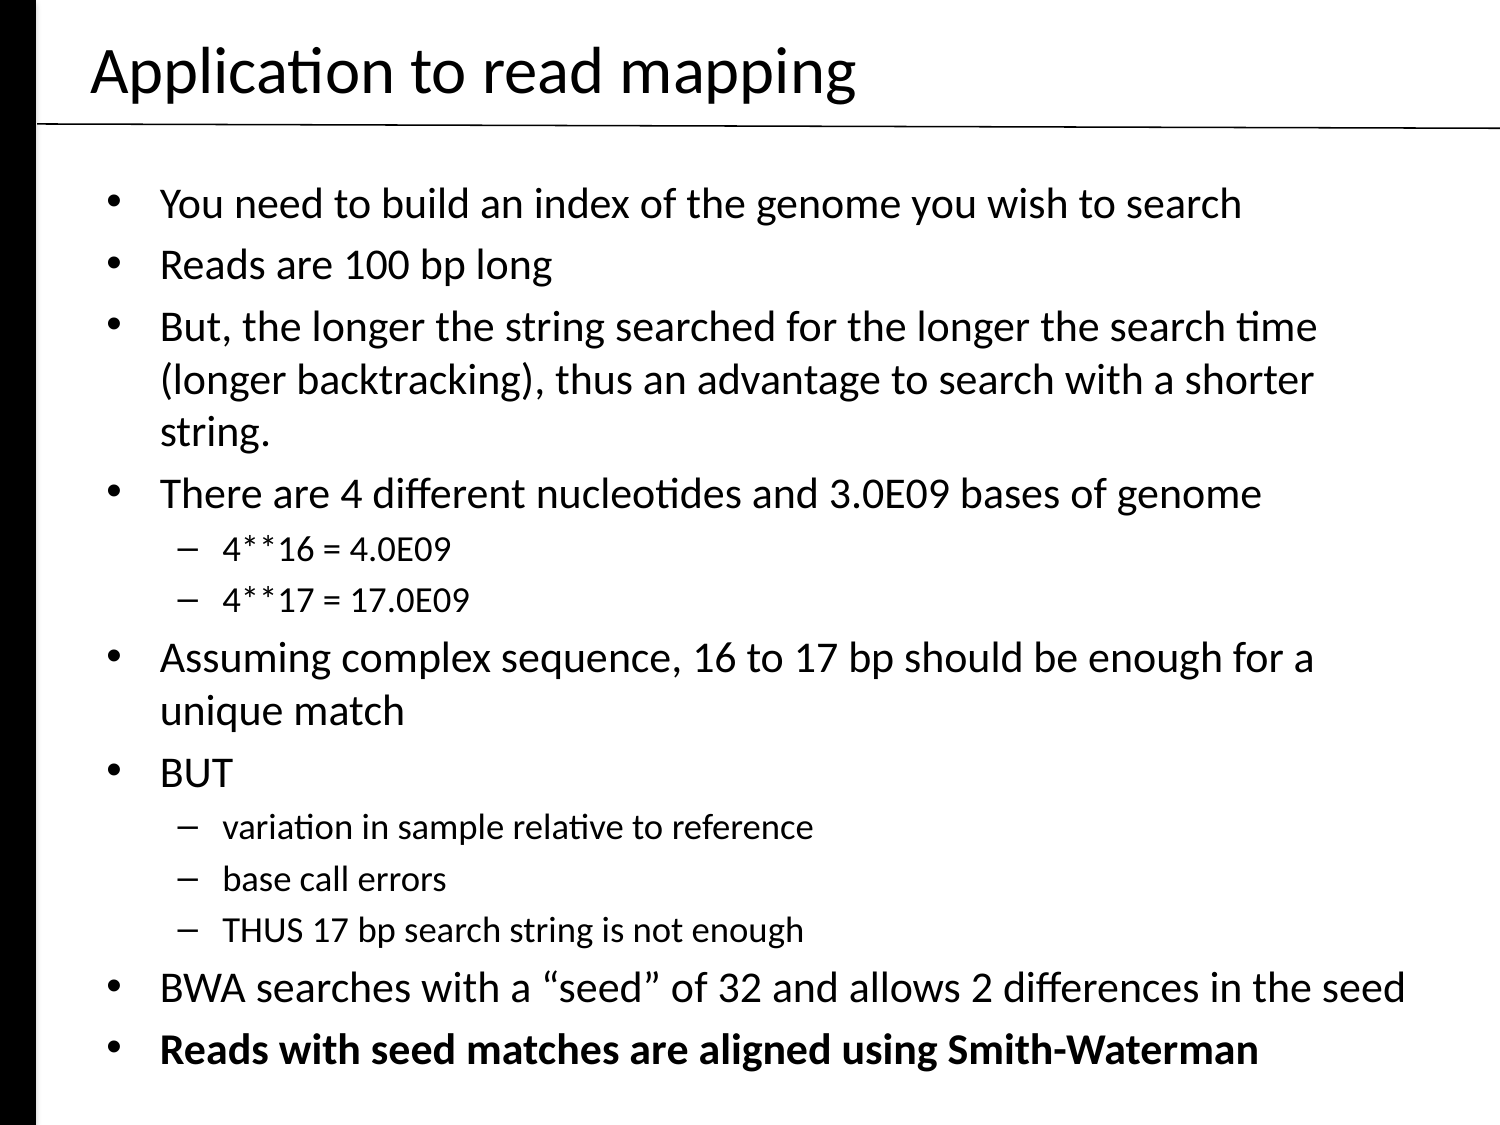

# Application to read mapping
You need to build an index of the genome you wish to search
Reads are 100 bp long
But, the longer the string searched for the longer the search time (longer backtracking), thus an advantage to search with a shorter string.
There are 4 different nucleotides and 3.0E09 bases of genome
4**16 = 4.0E09
4**17 = 17.0E09
Assuming complex sequence, 16 to 17 bp should be enough for a unique match
BUT
variation in sample relative to reference
base call errors
THUS 17 bp search string is not enough
BWA searches with a “seed” of 32 and allows 2 differences in the seed
Reads with seed matches are aligned using Smith-Waterman